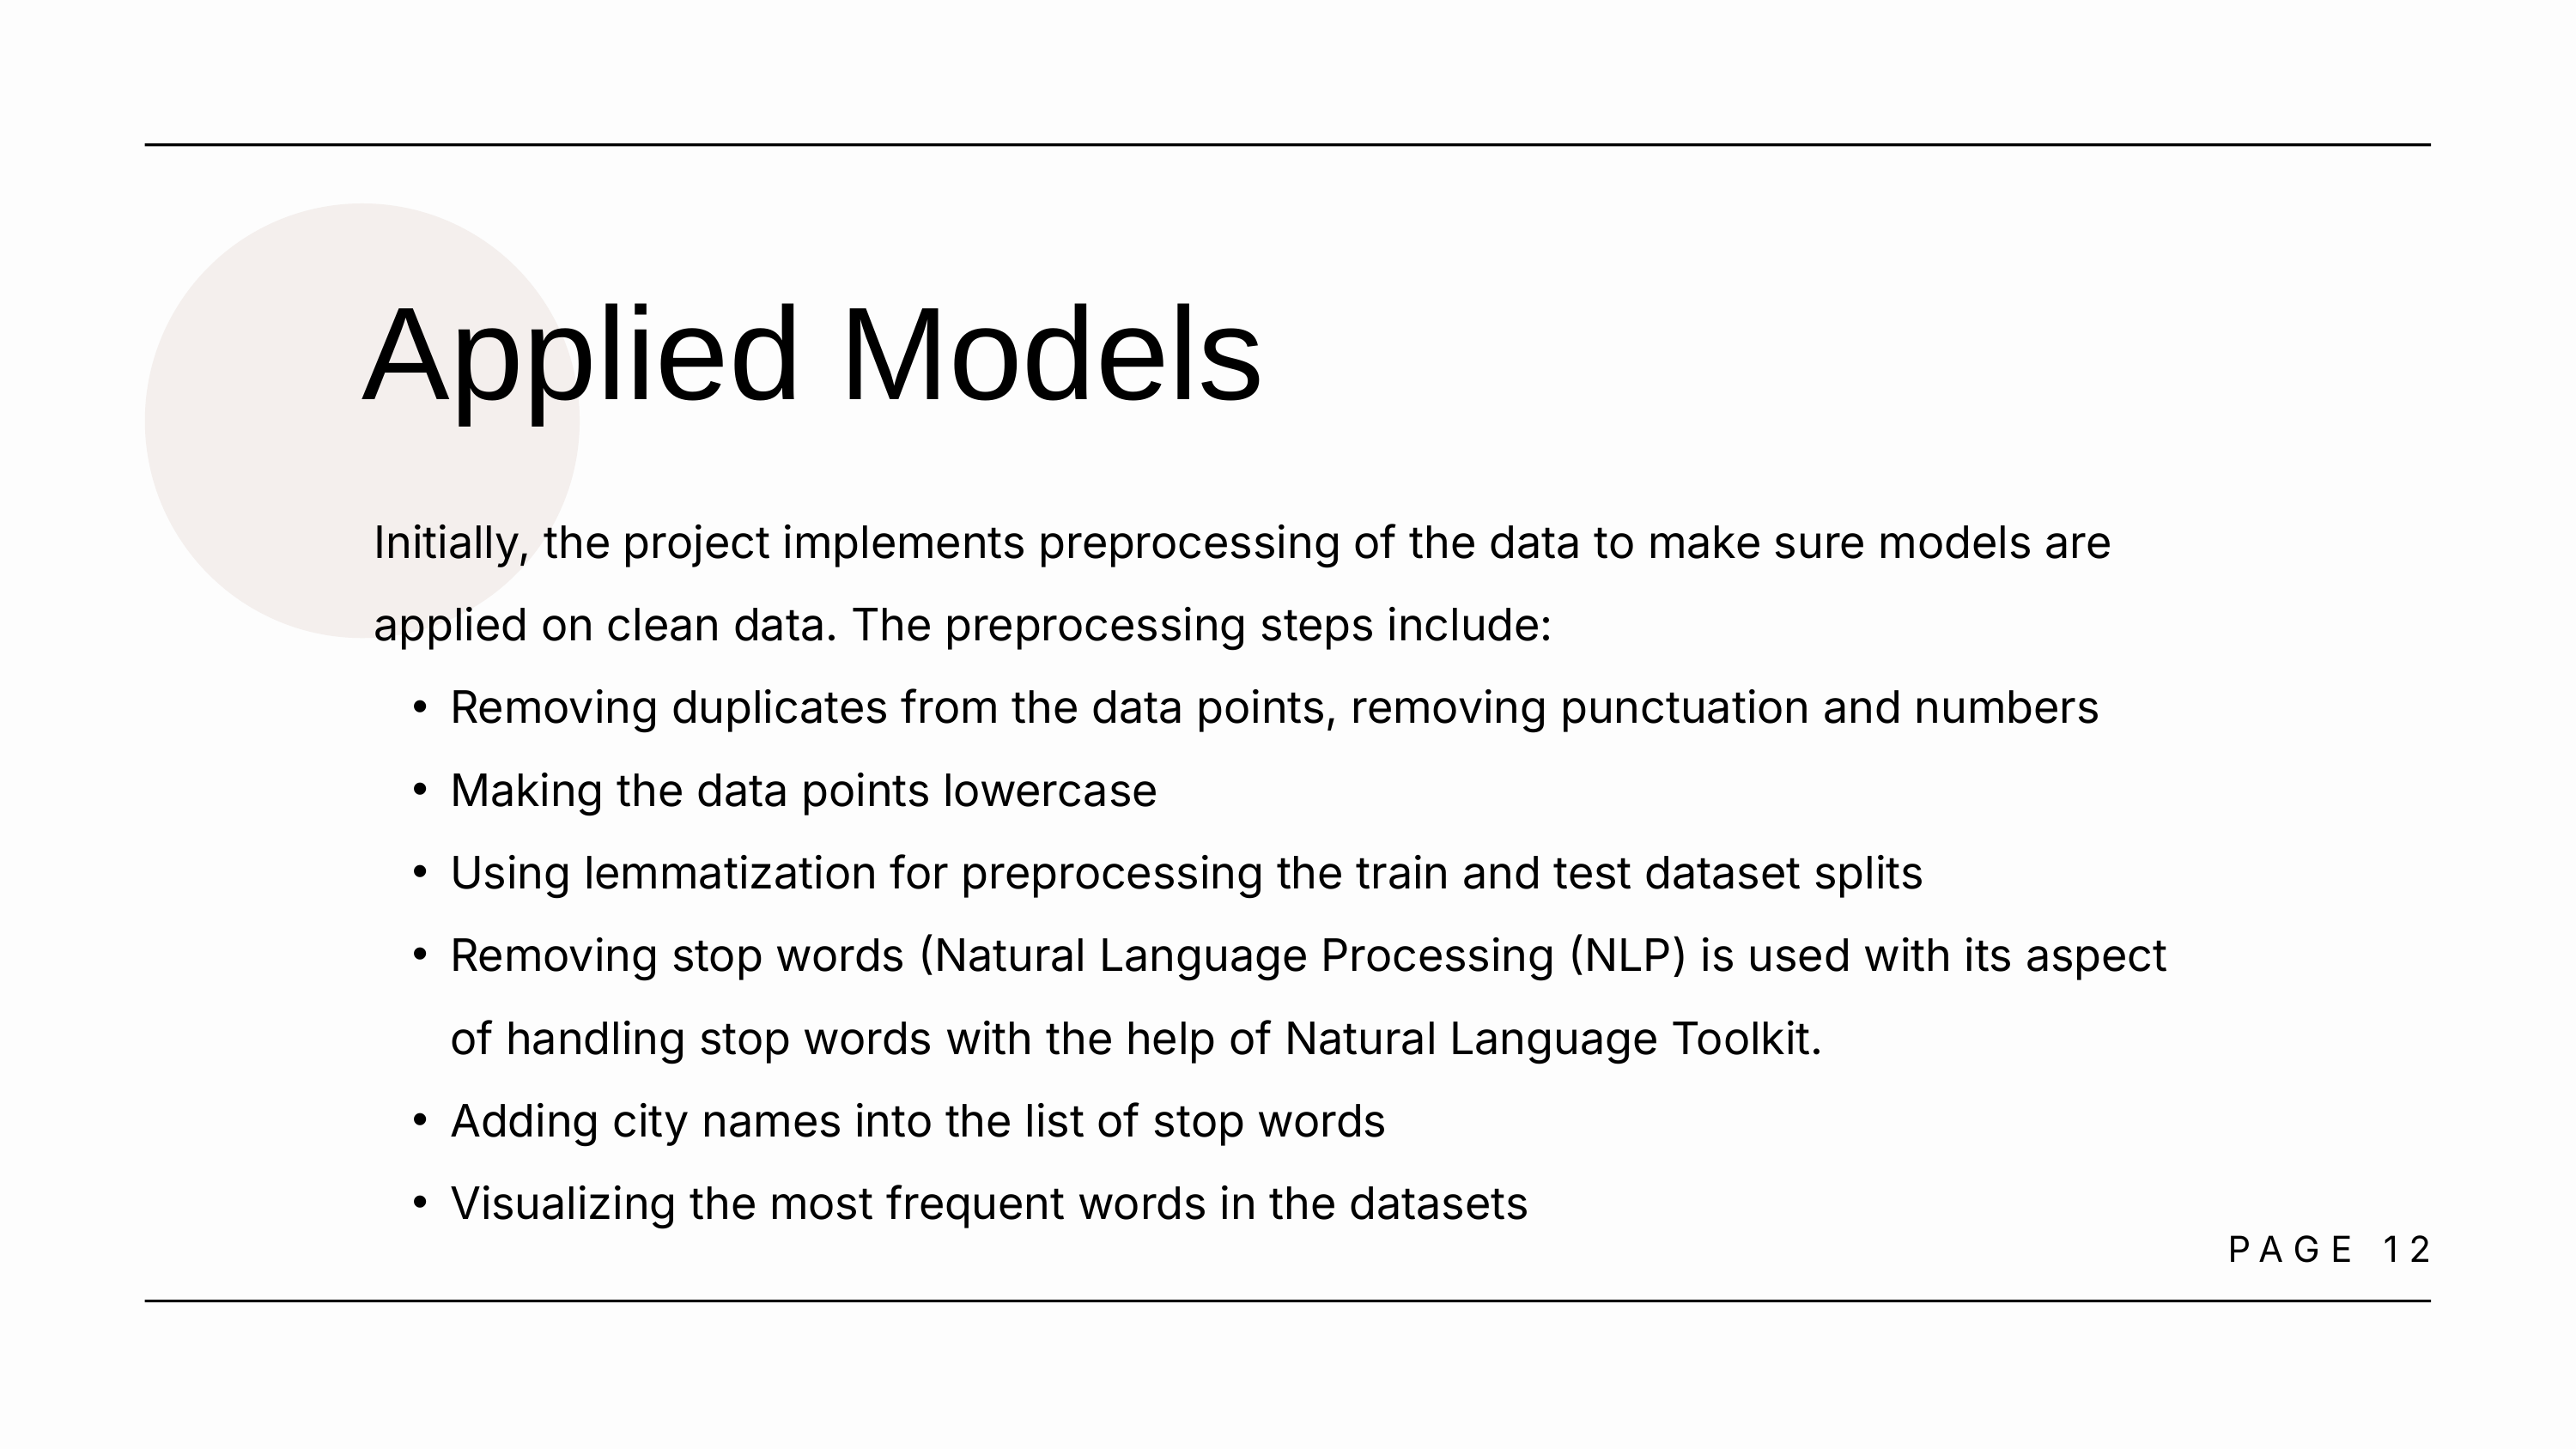

Applied Models
Initially, the project implements preprocessing of the data to make sure models are applied on clean data. The preprocessing steps include:
Removing duplicates from the data points, removing punctuation and numbers
Making the data points lowercase
Using lemmatization for preprocessing the train and test dataset splits
Removing stop words (Natural Language Processing (NLP) is used with its aspect of handling stop words with the help of Natural Language Toolkit.
Adding city names into the list of stop words
Visualizing the most frequent words in the datasets
PAGE 12